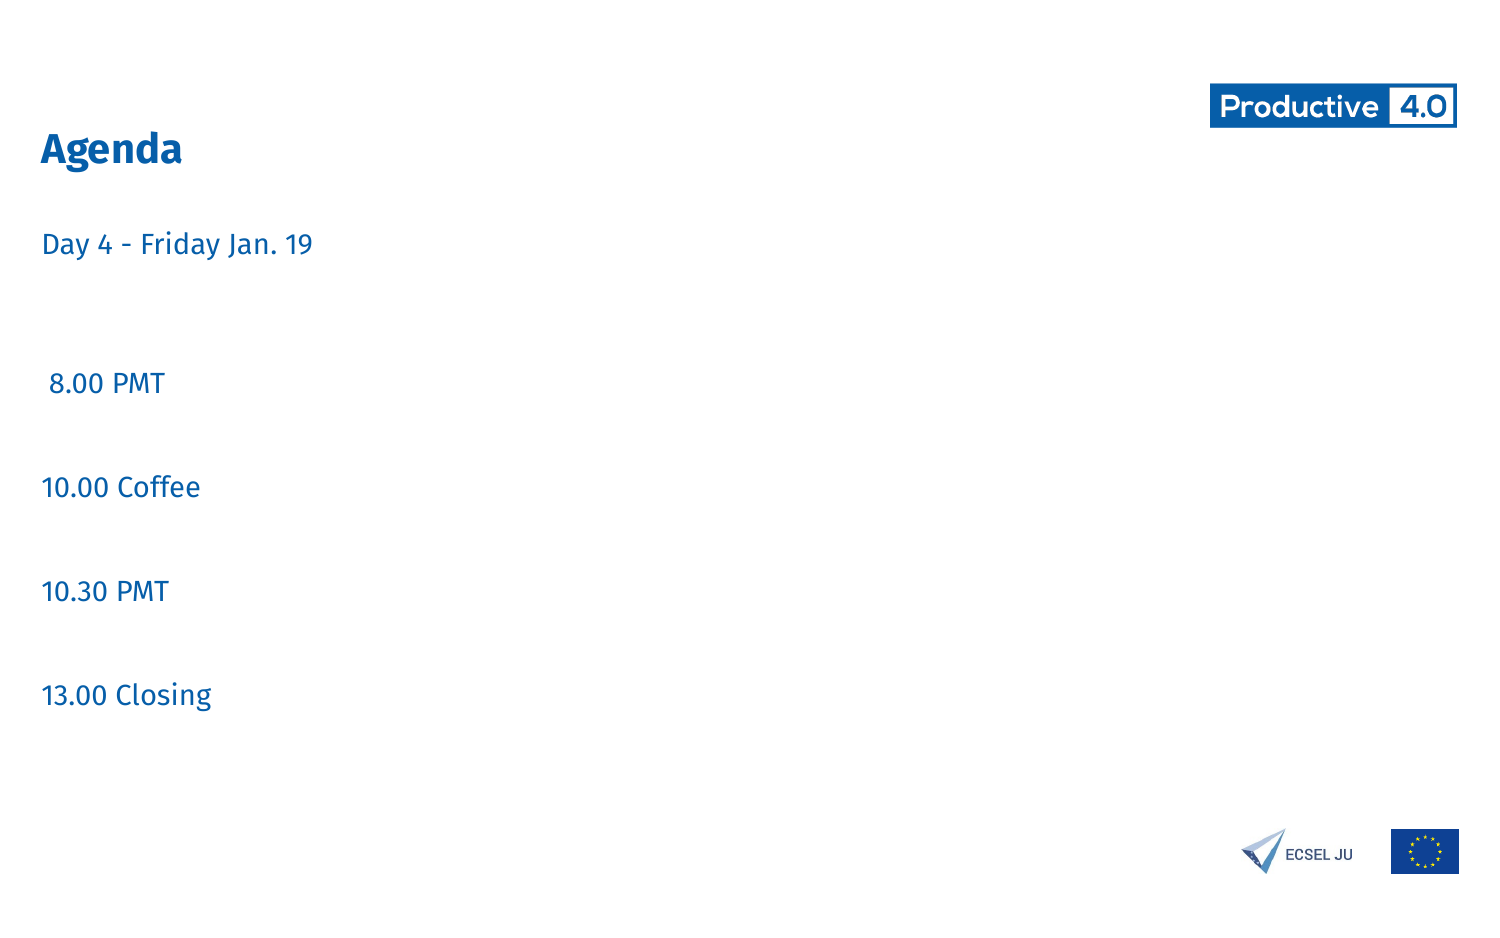

# Agenda
Day 4 - Friday Jan. 19

 8.00 PMT
10.00 Coffee
10.30 PMT
13.00 Closing
15